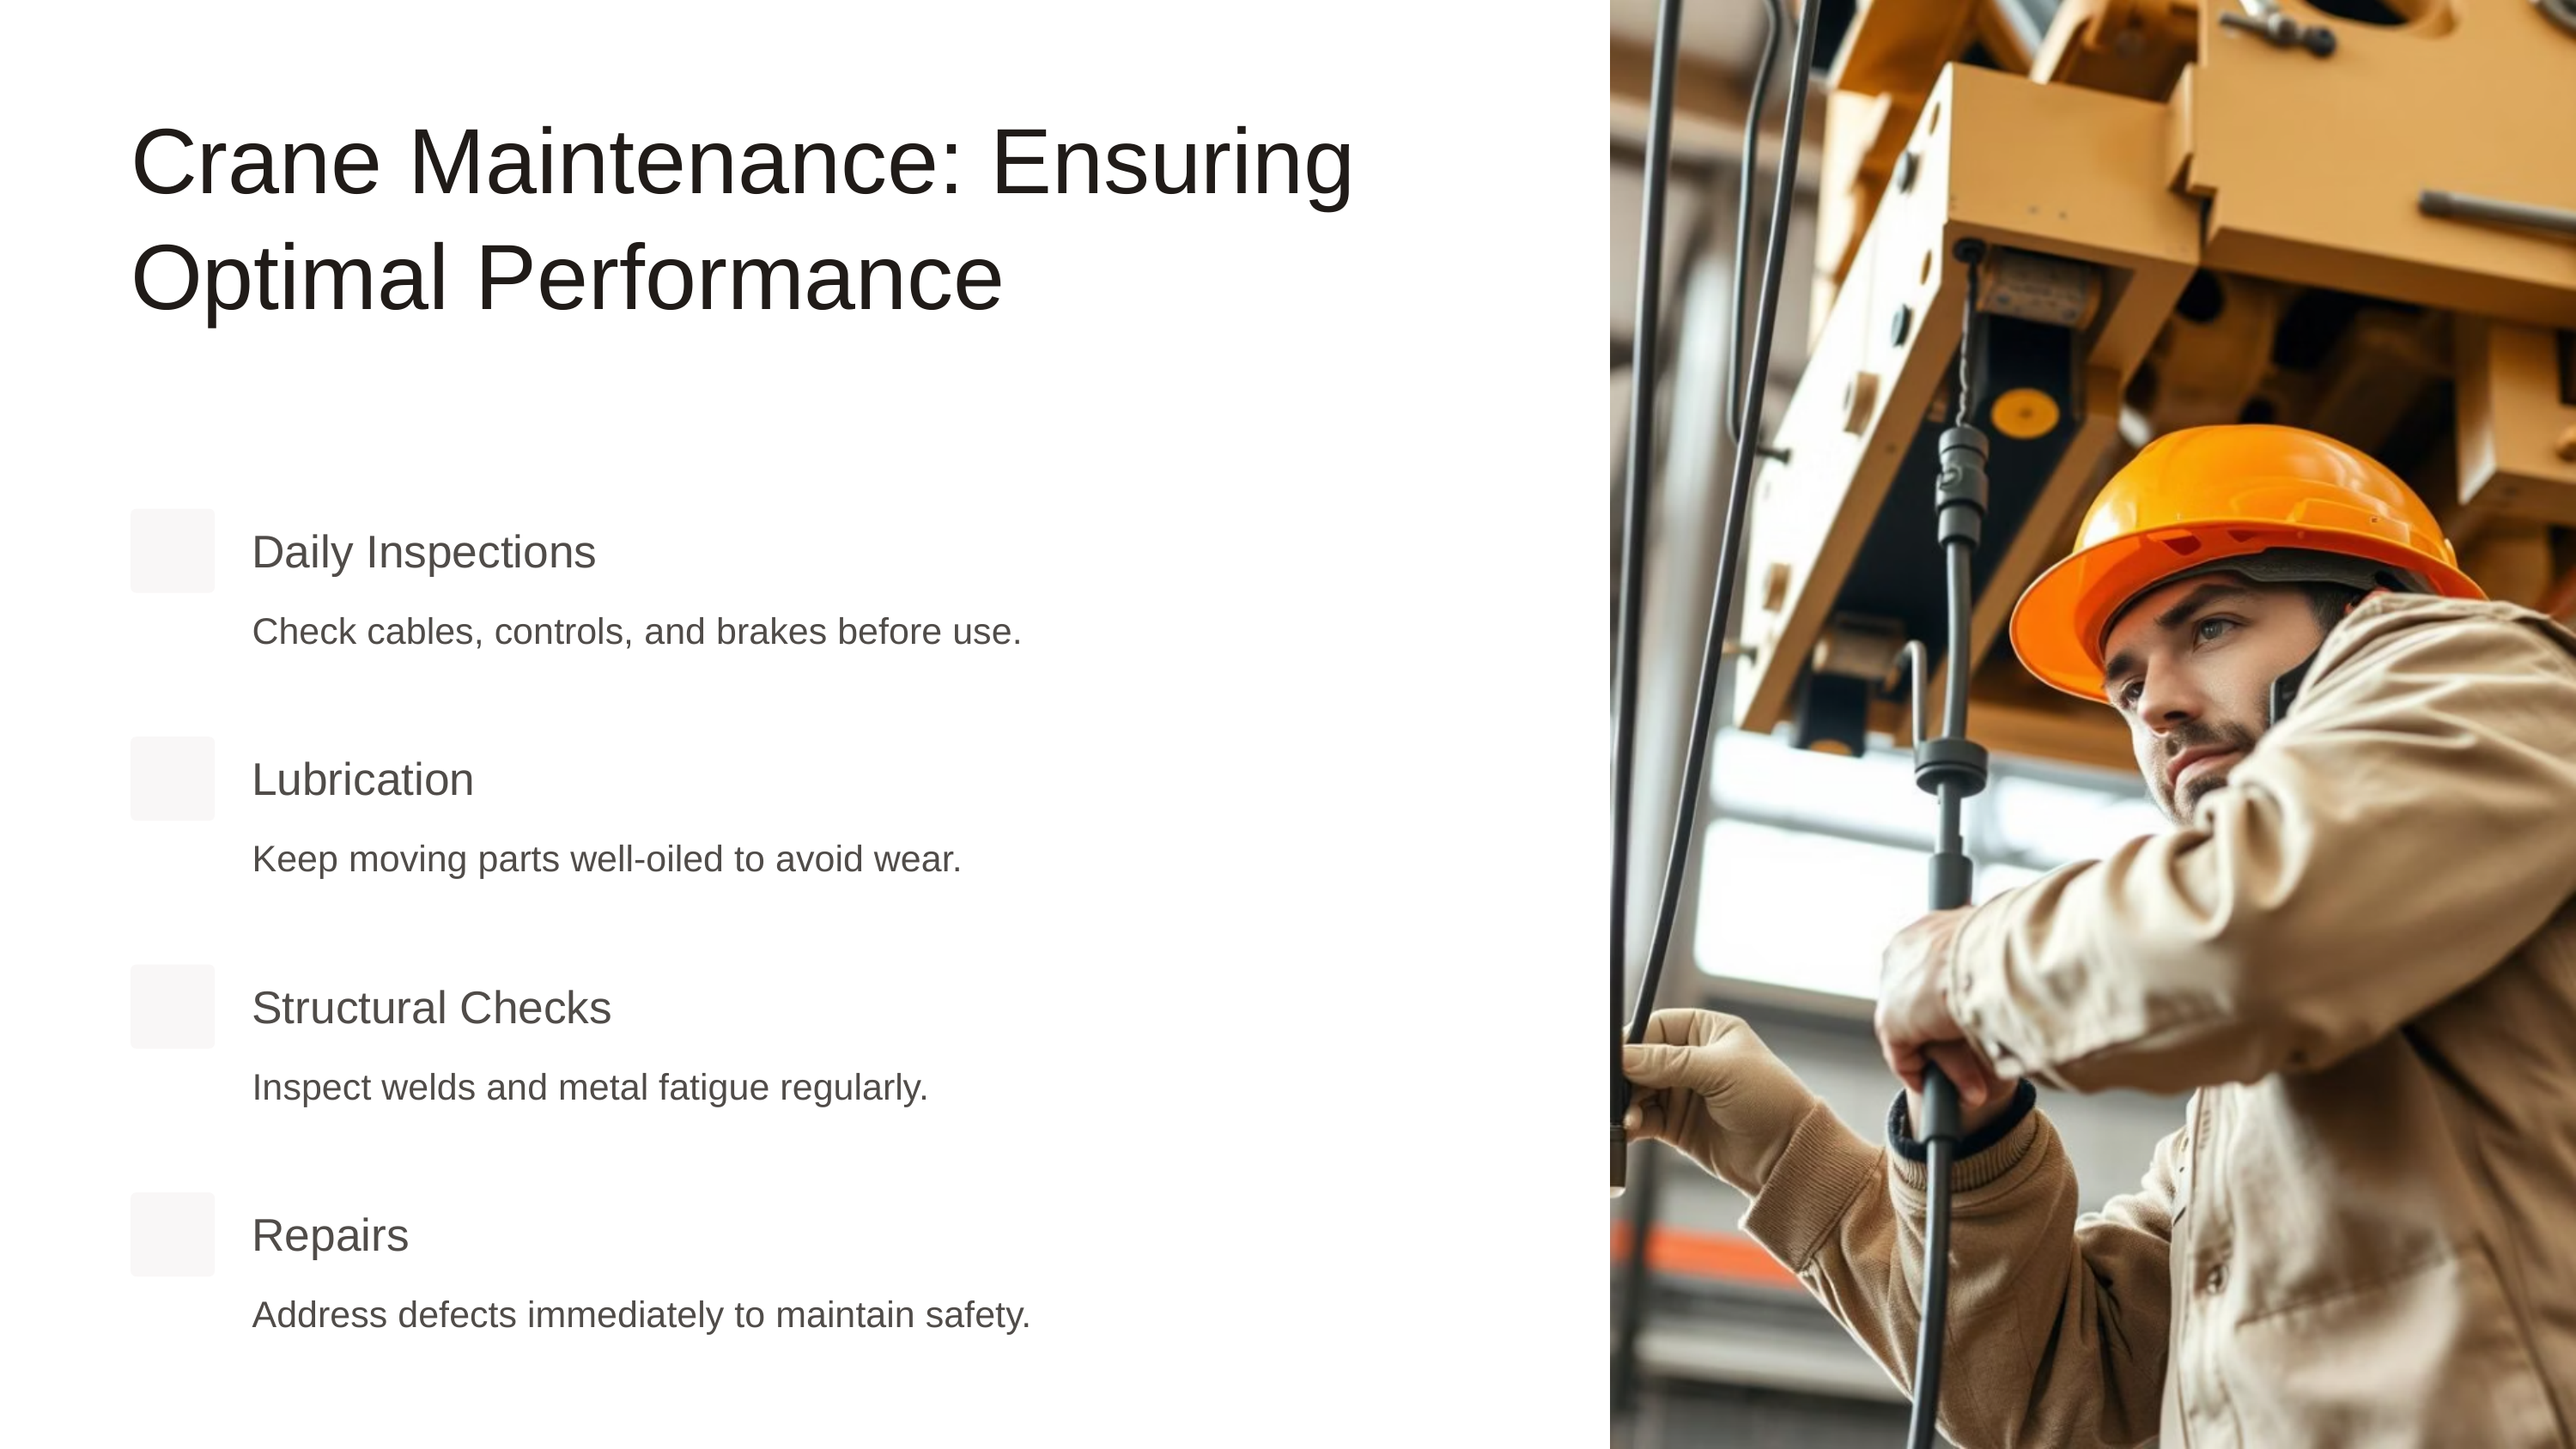

Crane Maintenance: Ensuring Optimal Performance

Daily Inspections

Check cables, controls, and brakes before use.

Lubrication

Keep moving parts well-oiled to avoid wear.

Structural Checks

Inspect welds and metal fatigue regularly.

Repairs

Address defects immediately to maintain safety.